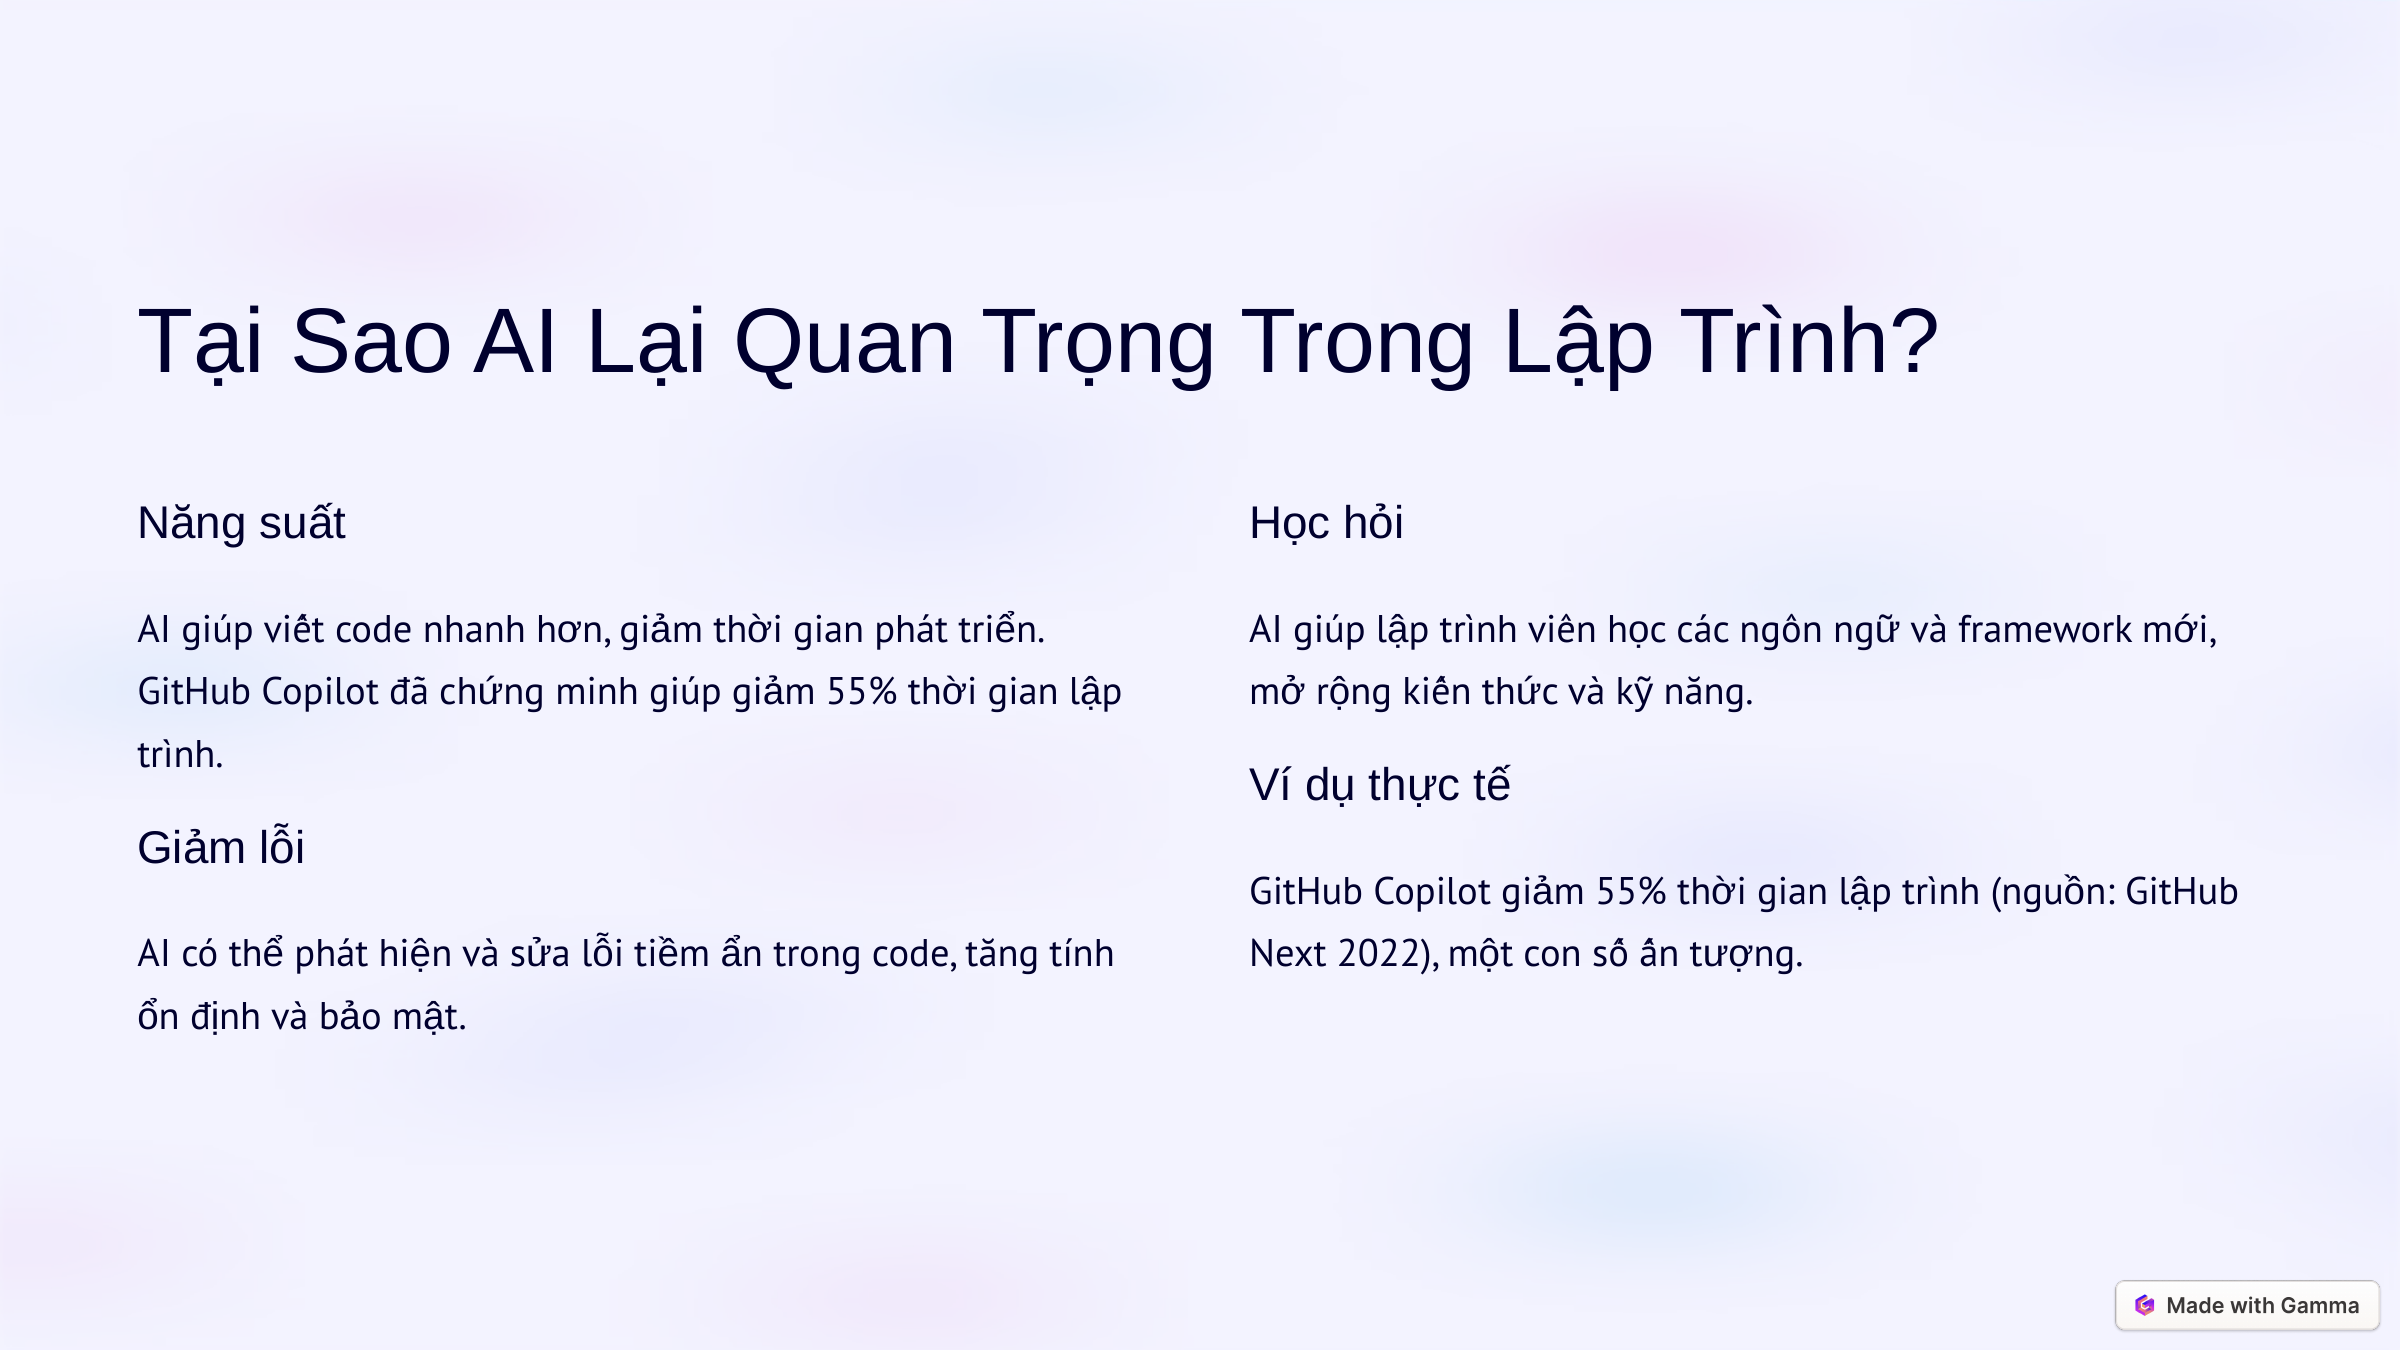

Tại Sao AI Lại Quan Trọng Trong Lập Trình?
Năng suất
Học hỏi
AI giúp viết code nhanh hơn, giảm thời gian phát triển. GitHub Copilot đã chứng minh giúp giảm 55% thời gian lập trình.
AI giúp lập trình viên học các ngôn ngữ và framework mới, mở rộng kiến thức và kỹ năng.
Ví dụ thực tế
Giảm lỗi
GitHub Copilot giảm 55% thời gian lập trình (nguồn: GitHub Next 2022), một con số ấn tượng.
AI có thể phát hiện và sửa lỗi tiềm ẩn trong code, tăng tính ổn định và bảo mật.